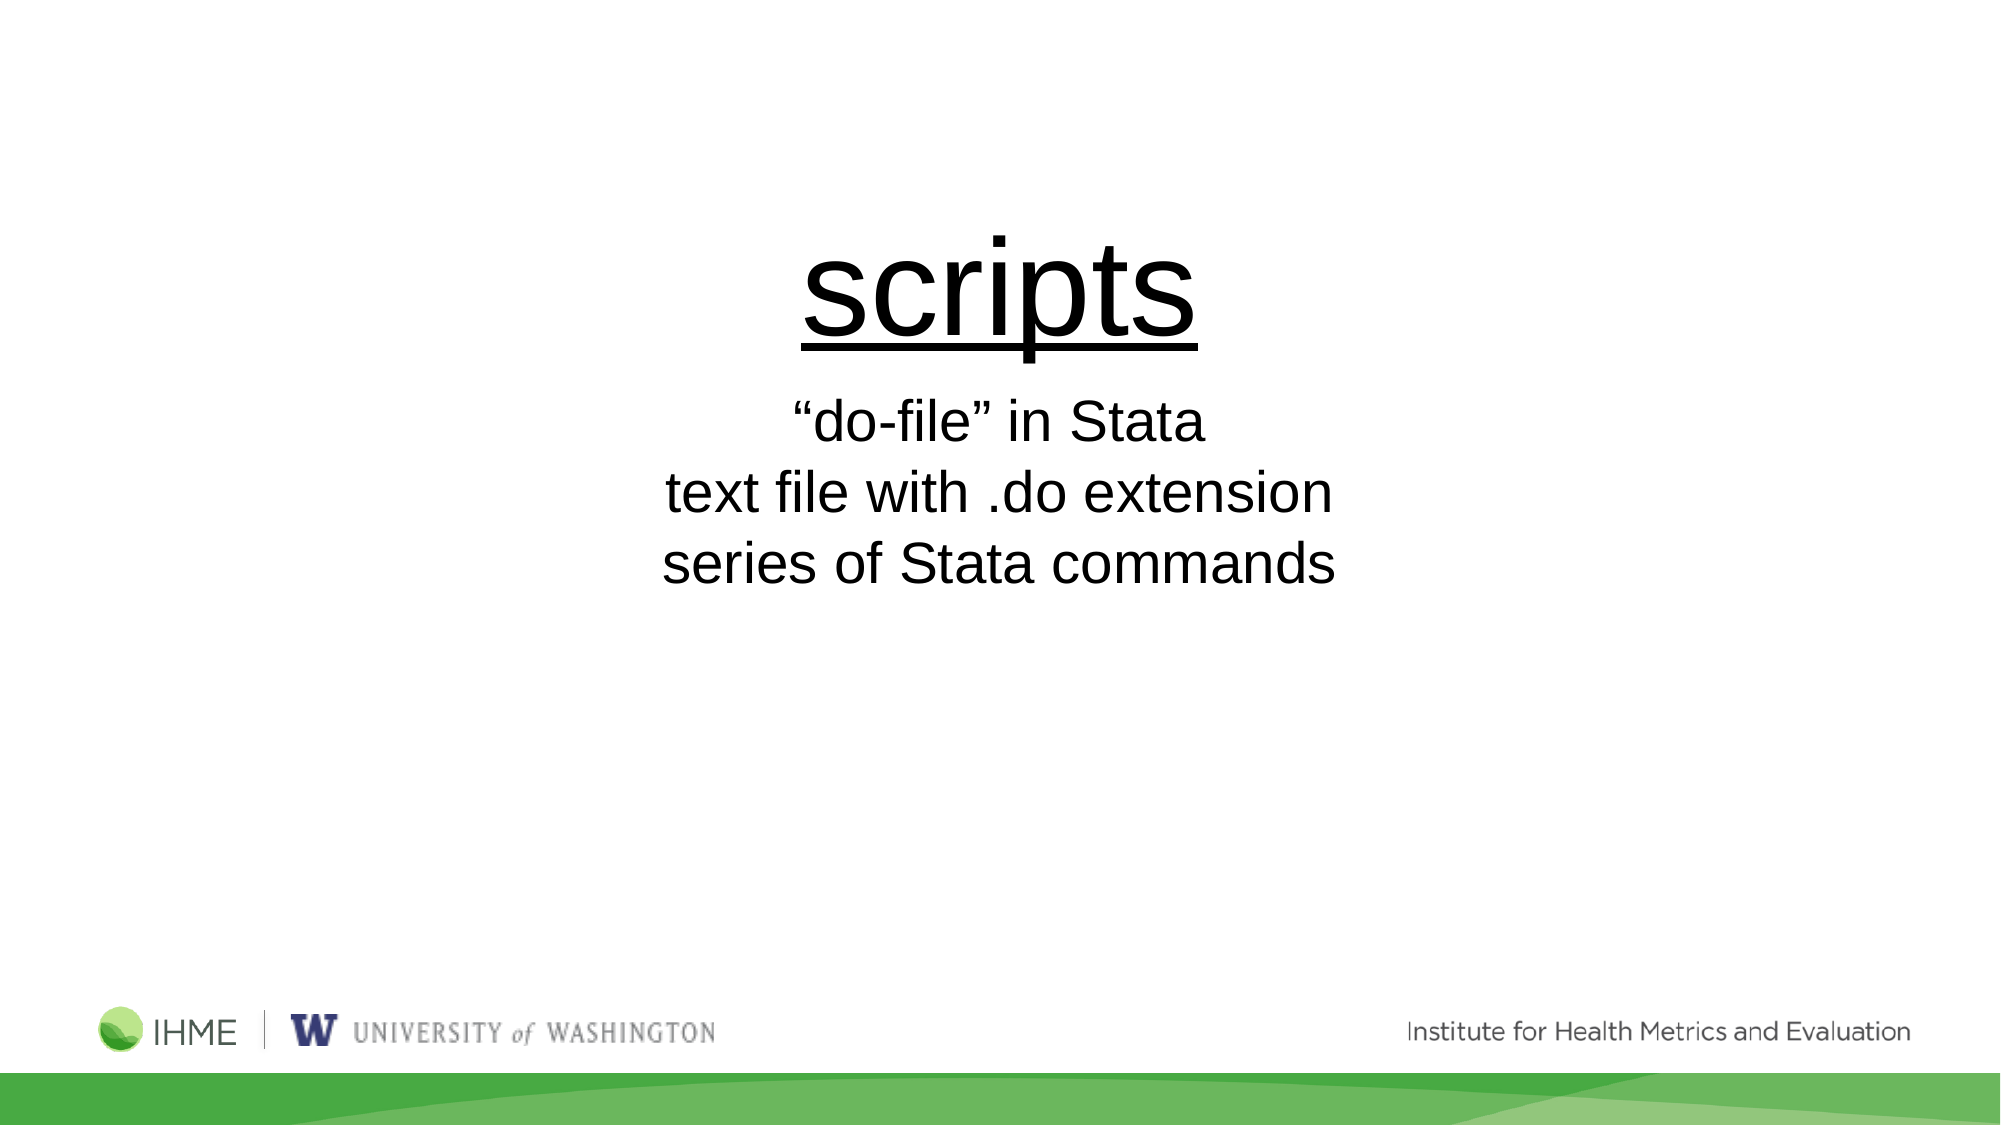

scripts

“do-file” in Stata
text file with .do extension
series of Stata commands